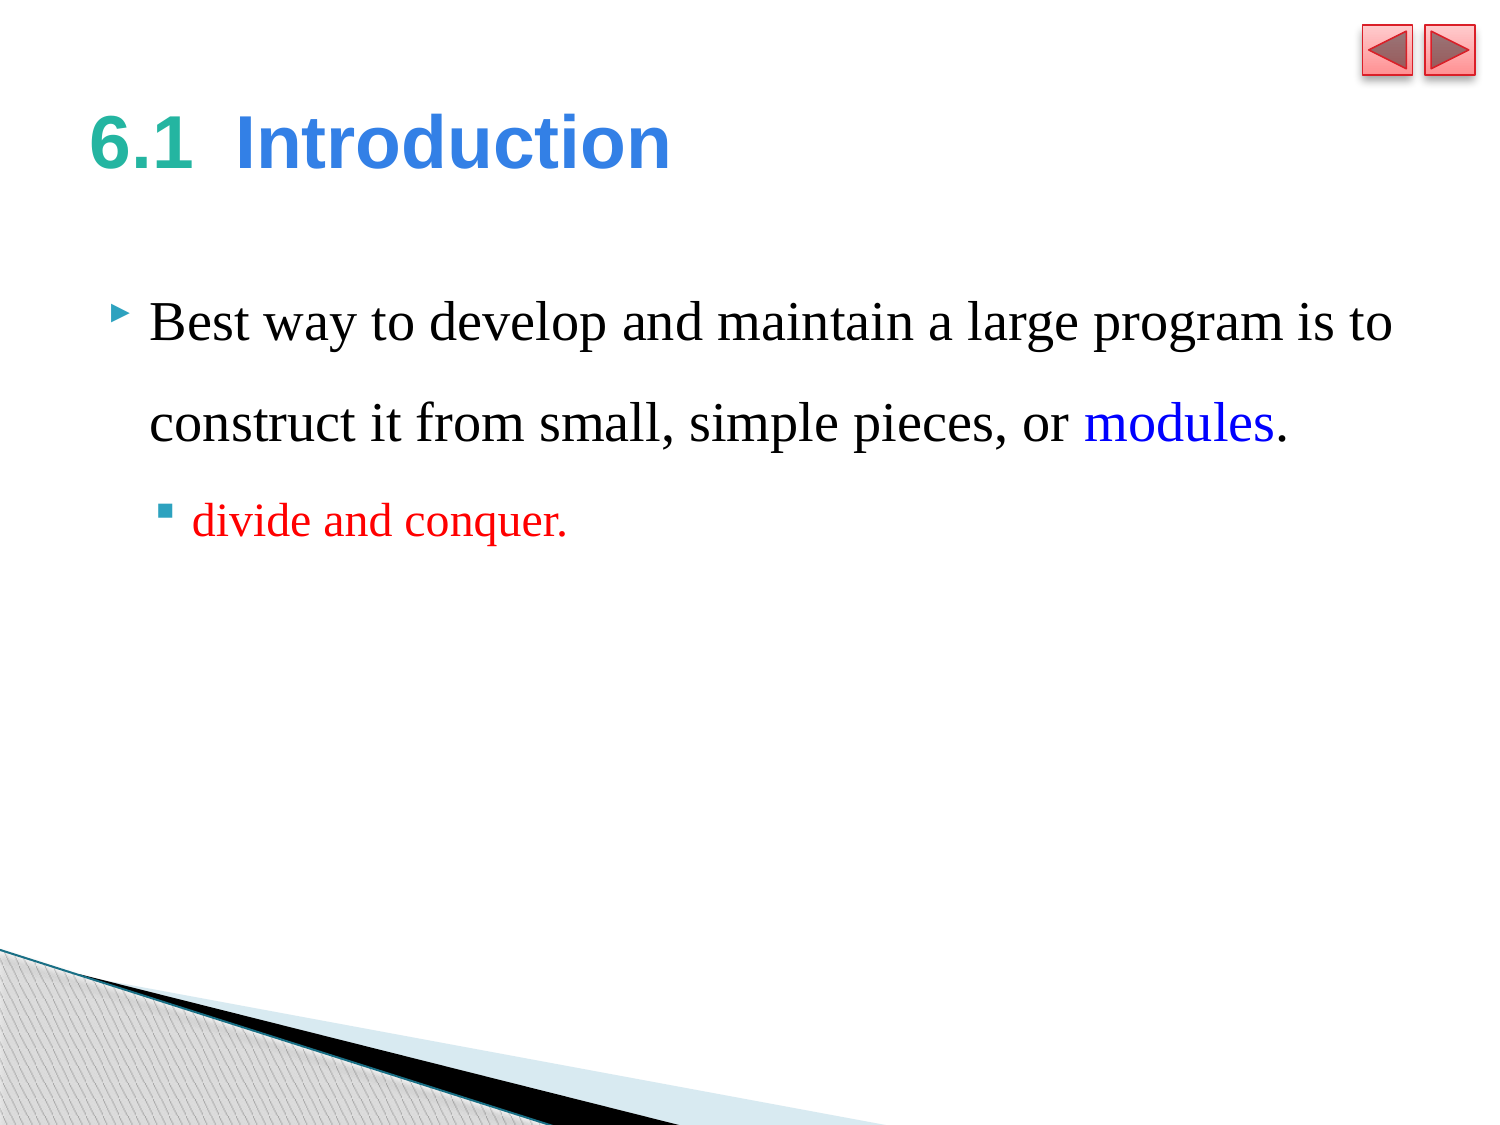

# 6.1  Introduction
Best way to develop and maintain a large program is to construct it from small, simple pieces, or modules.
divide and conquer.